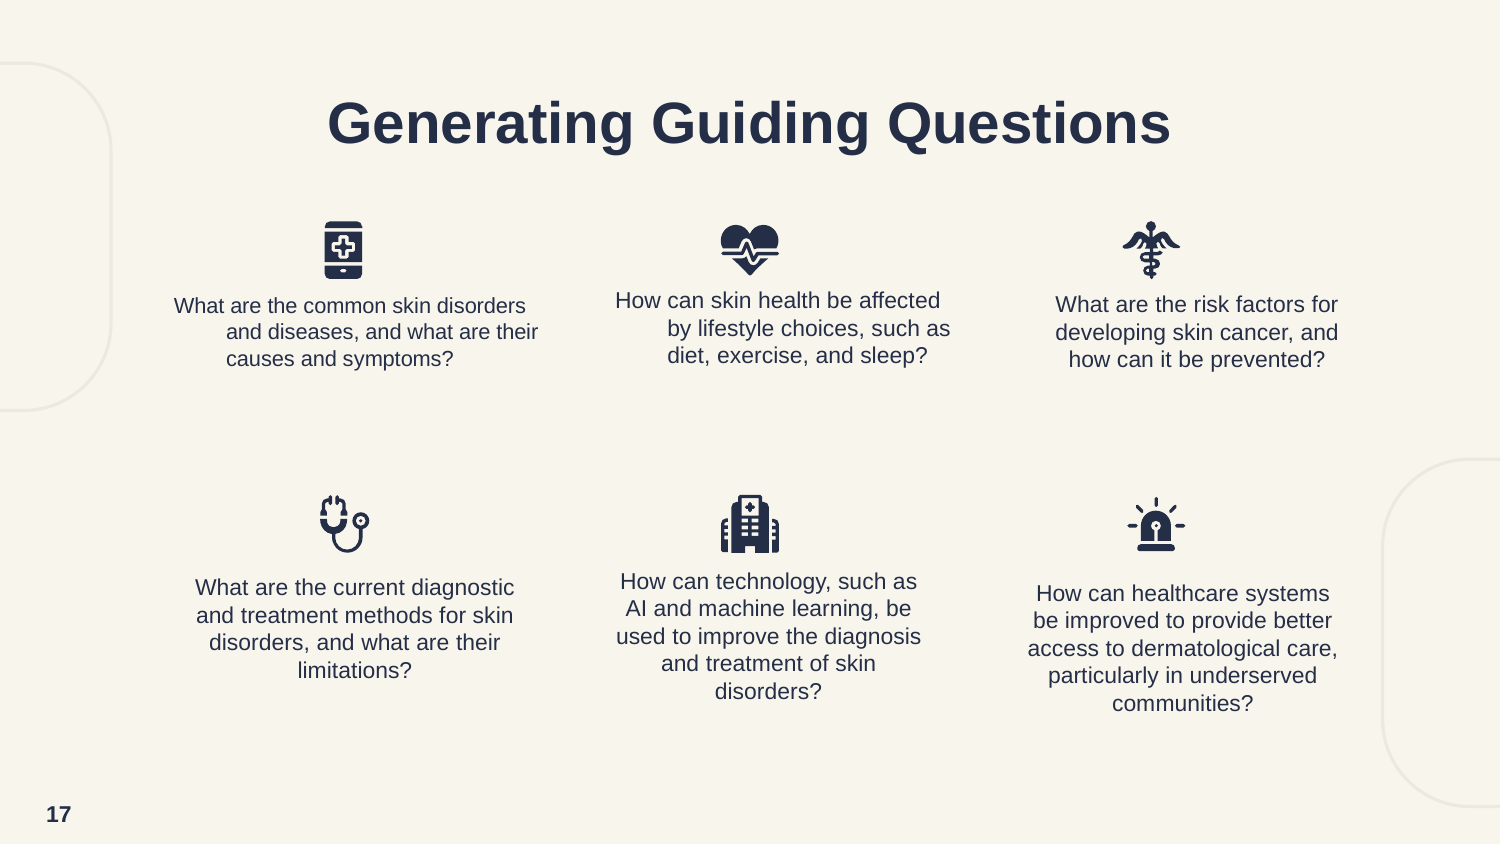

# Generating Guiding Questions

How can skin health be affected by lifestyle choices, such as diet, exercise, and sleep?
What are the common skin disorders and diseases, and what are their causes and symptoms?
What are the risk factors for developing skin cancer, and how can it be prevented?

What are the current diagnostic and treatment methods for skin disorders, and what are their limitations?
How can technology, such as AI and machine learning, be used to improve the diagnosis and treatment of skin disorders?
How can healthcare systems be improved to provide better access to dermatological care, particularly in underserved communities?
17